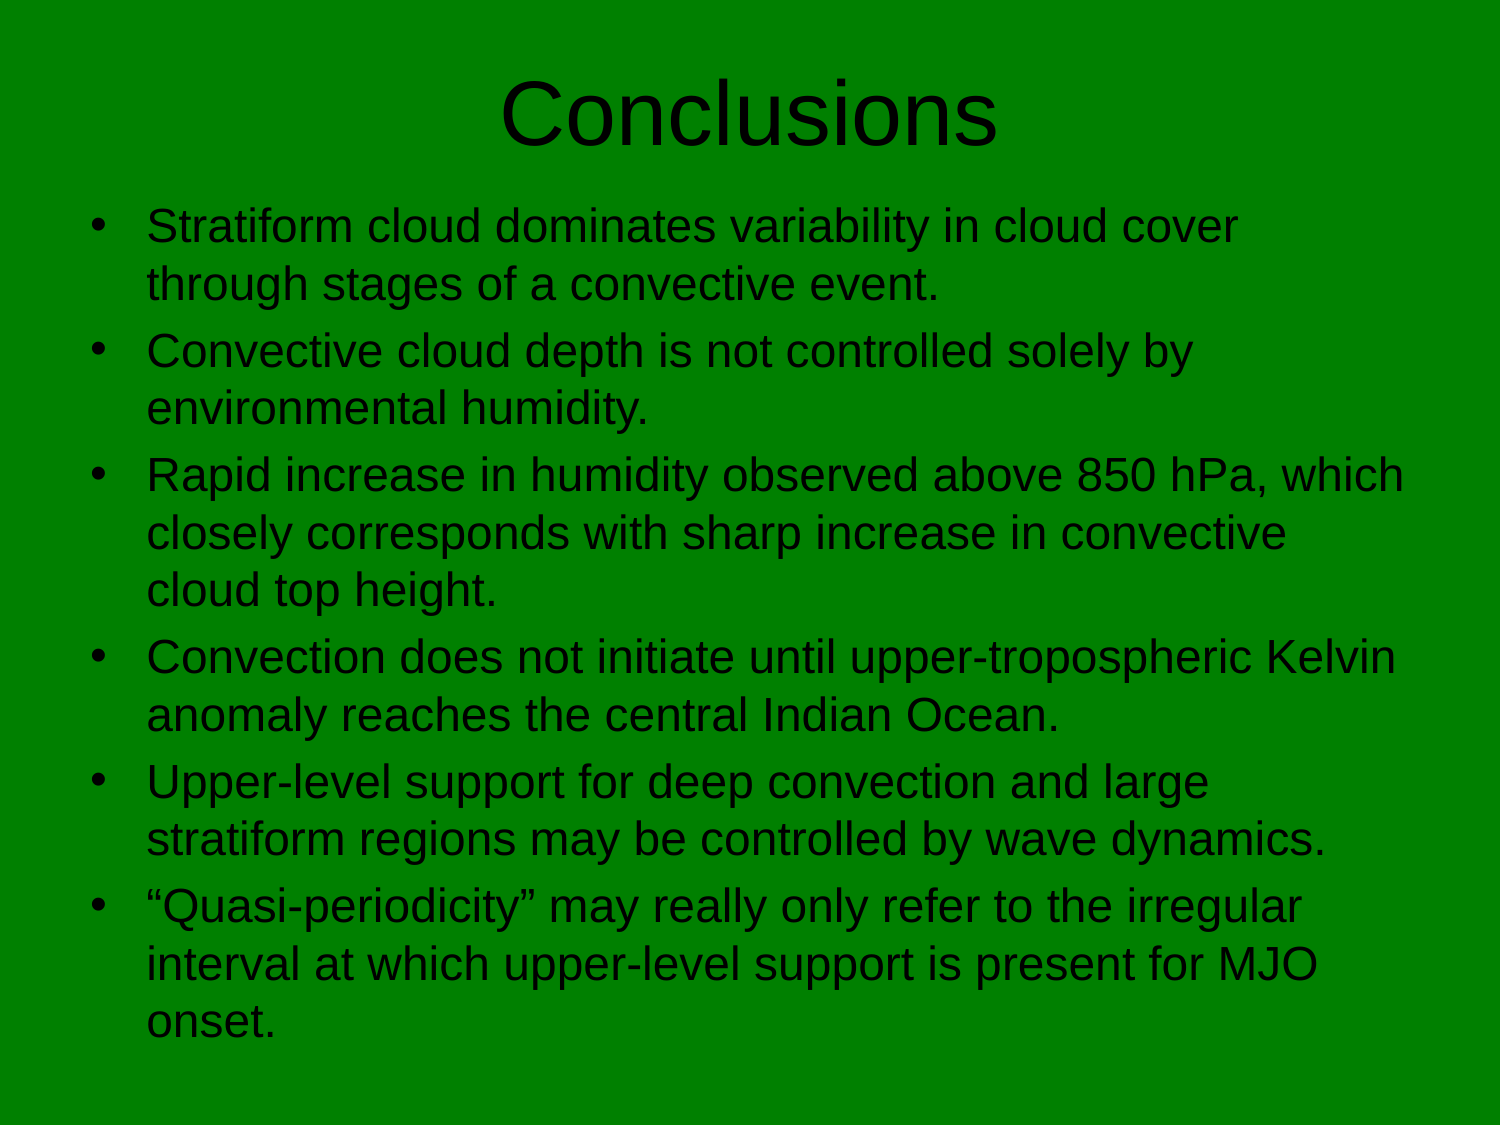

# Conclusions
Stratiform cloud dominates variability in cloud cover through stages of a convective event.
Convective cloud depth is not controlled solely by environmental humidity.
Rapid increase in humidity observed above 850 hPa, which closely corresponds with sharp increase in convective cloud top height.
Convection does not initiate until upper-tropospheric Kelvin anomaly reaches the central Indian Ocean.
Upper-level support for deep convection and large stratiform regions may be controlled by wave dynamics.
“Quasi-periodicity” may really only refer to the irregular interval at which upper-level support is present for MJO onset.